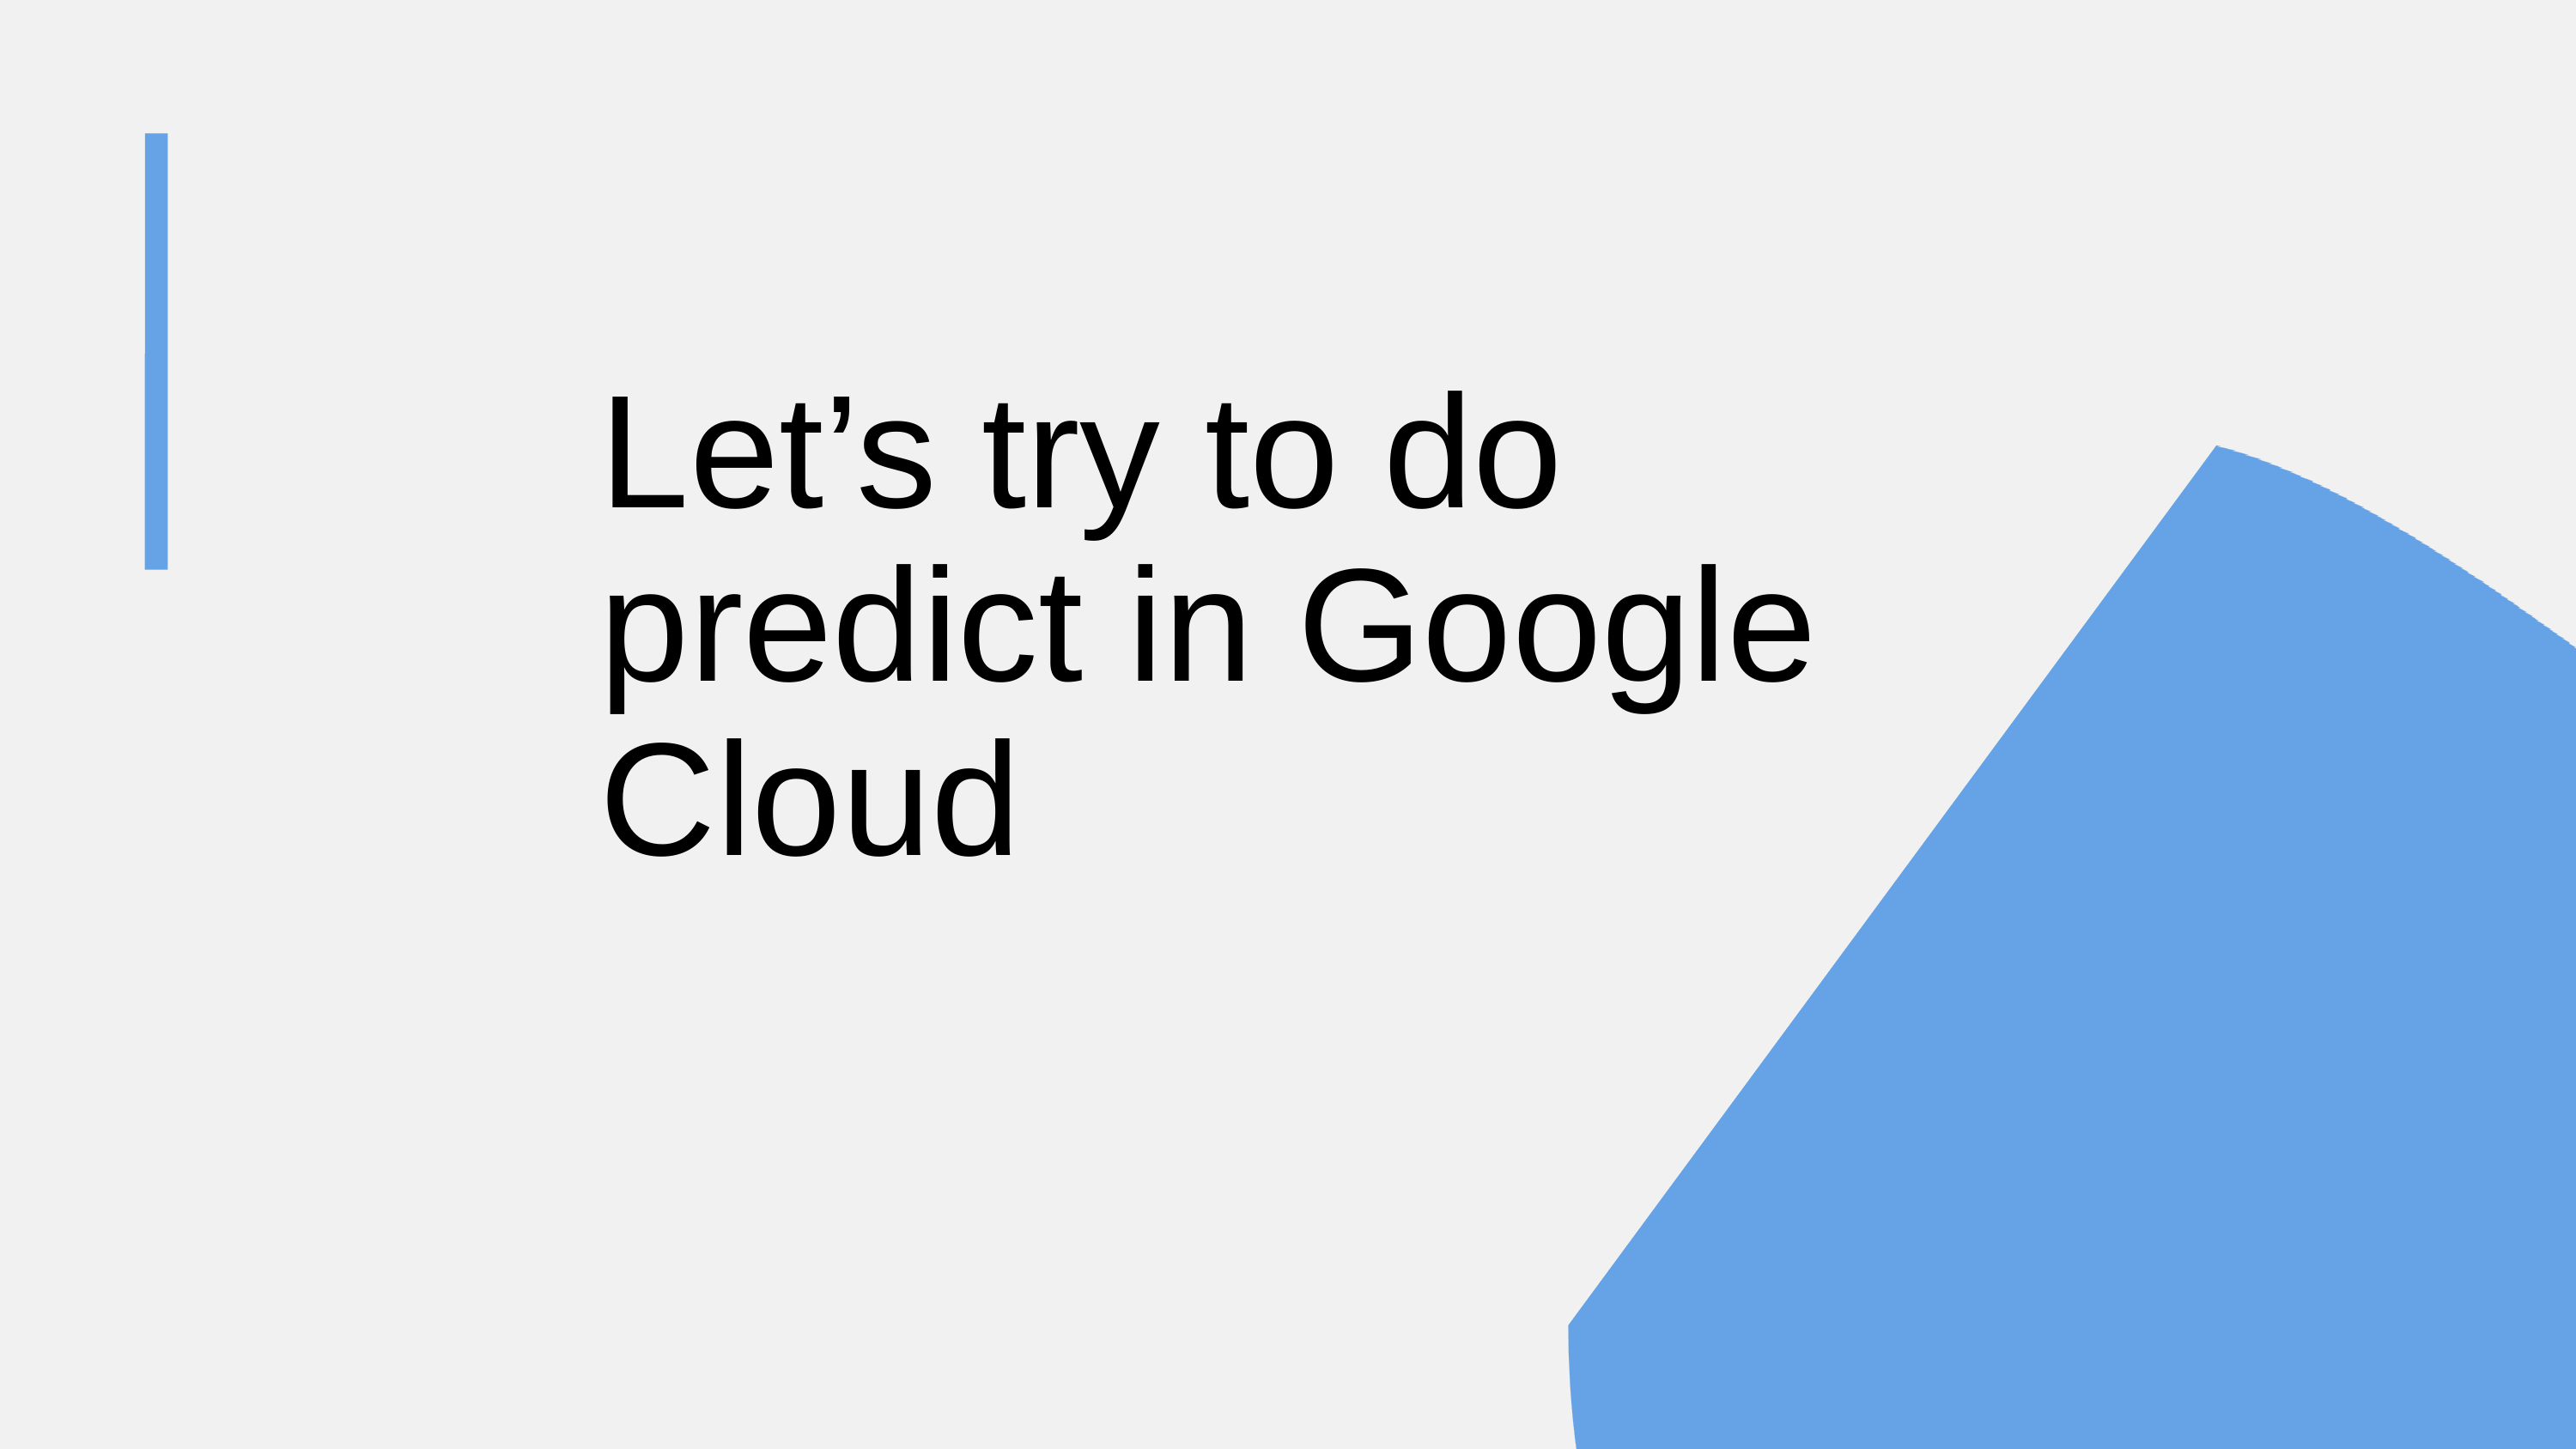

Let’s try to do predict in Google Cloud